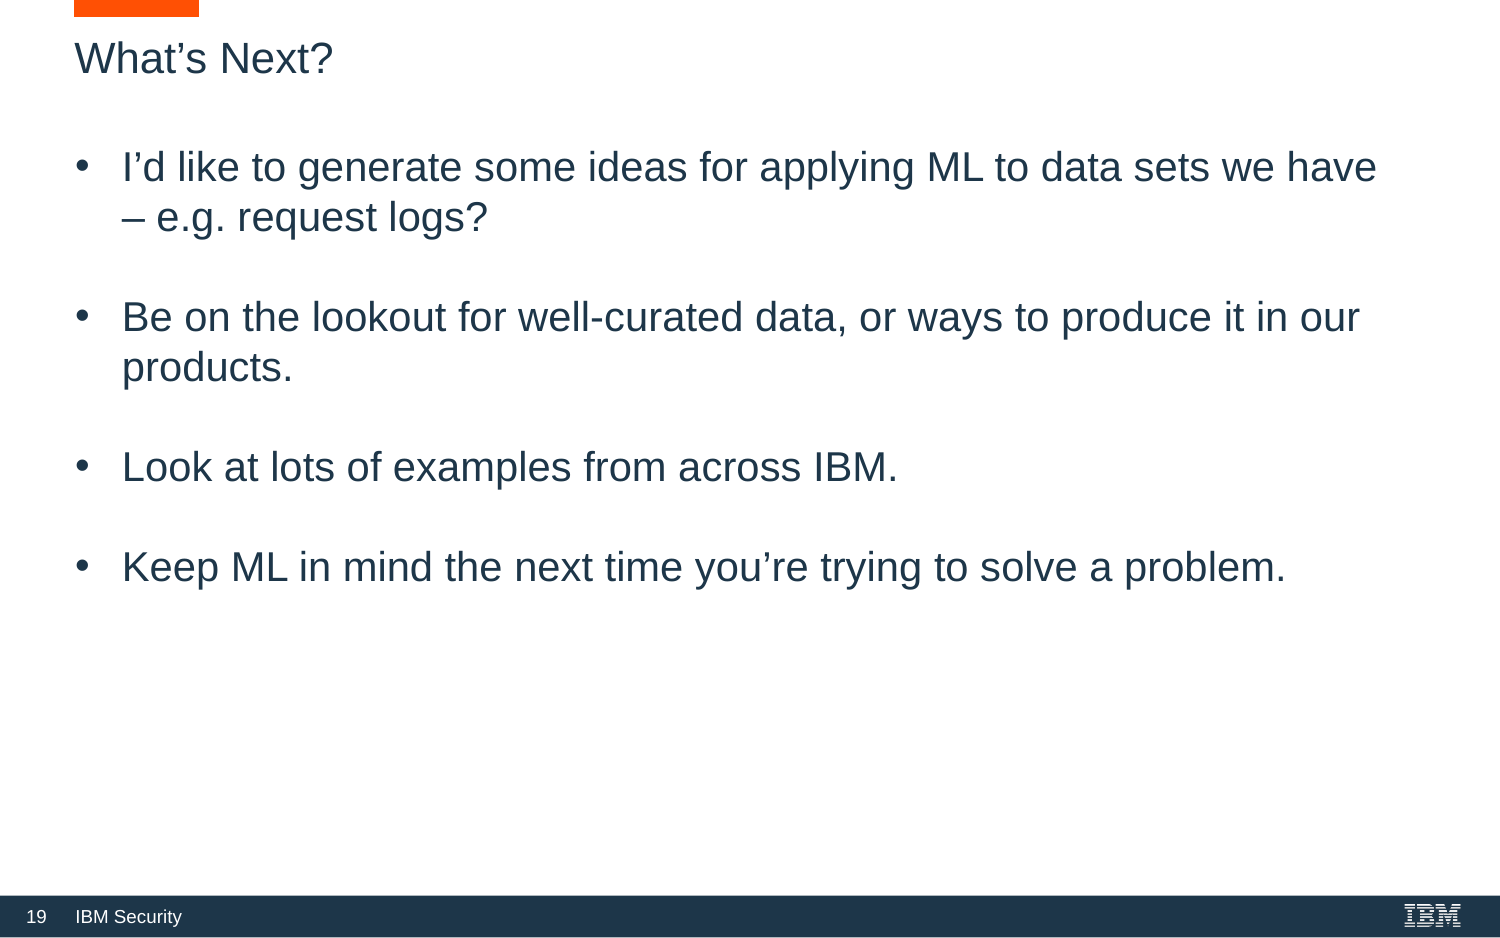

What’s Next?
I’d like to generate some ideas for applying ML to data sets we have – e.g. request logs?

Be on the lookout for well-curated data, or ways to produce it in our products.

Look at lots of examples from across IBM.

Keep ML in mind the next time you’re trying to solve a problem.